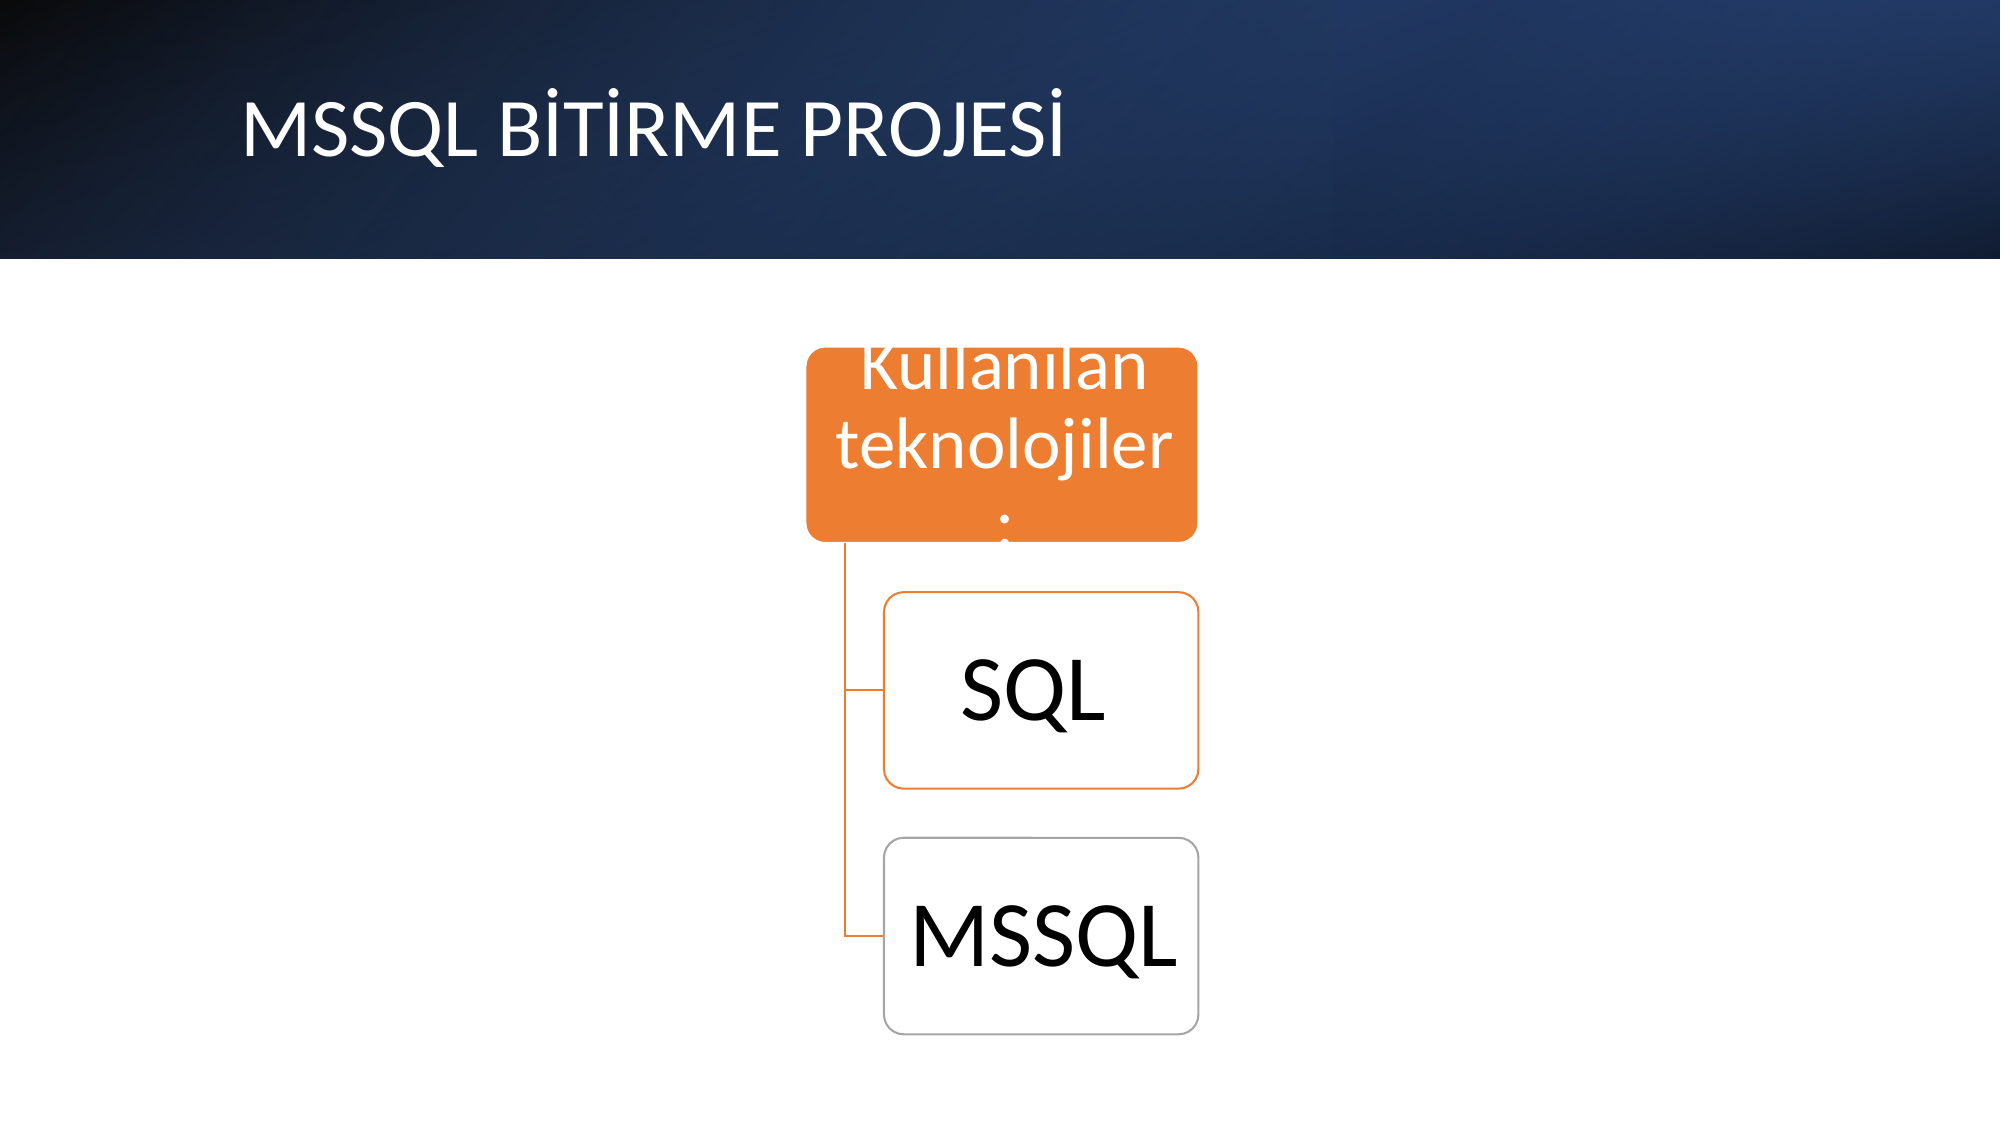

# MSSQL BİTİRME PROJESİ
Kullanılan teknolojiler:
SQL
MSSQL